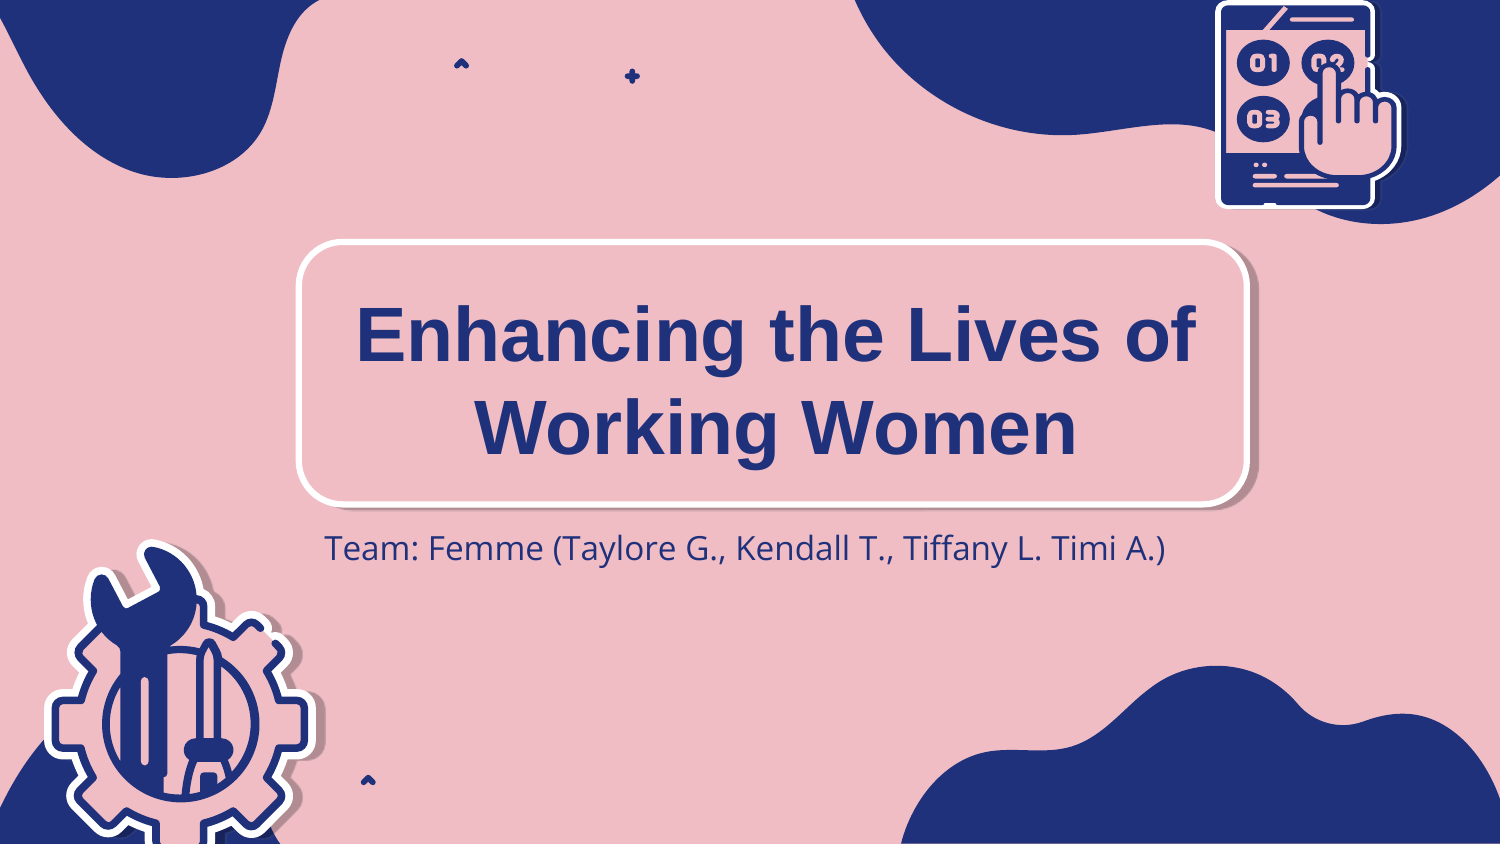

# Enhancing the Lives of Working Women

Team: Femme (Taylore G., Kendall T., Tiffany L. Timi A.)

i